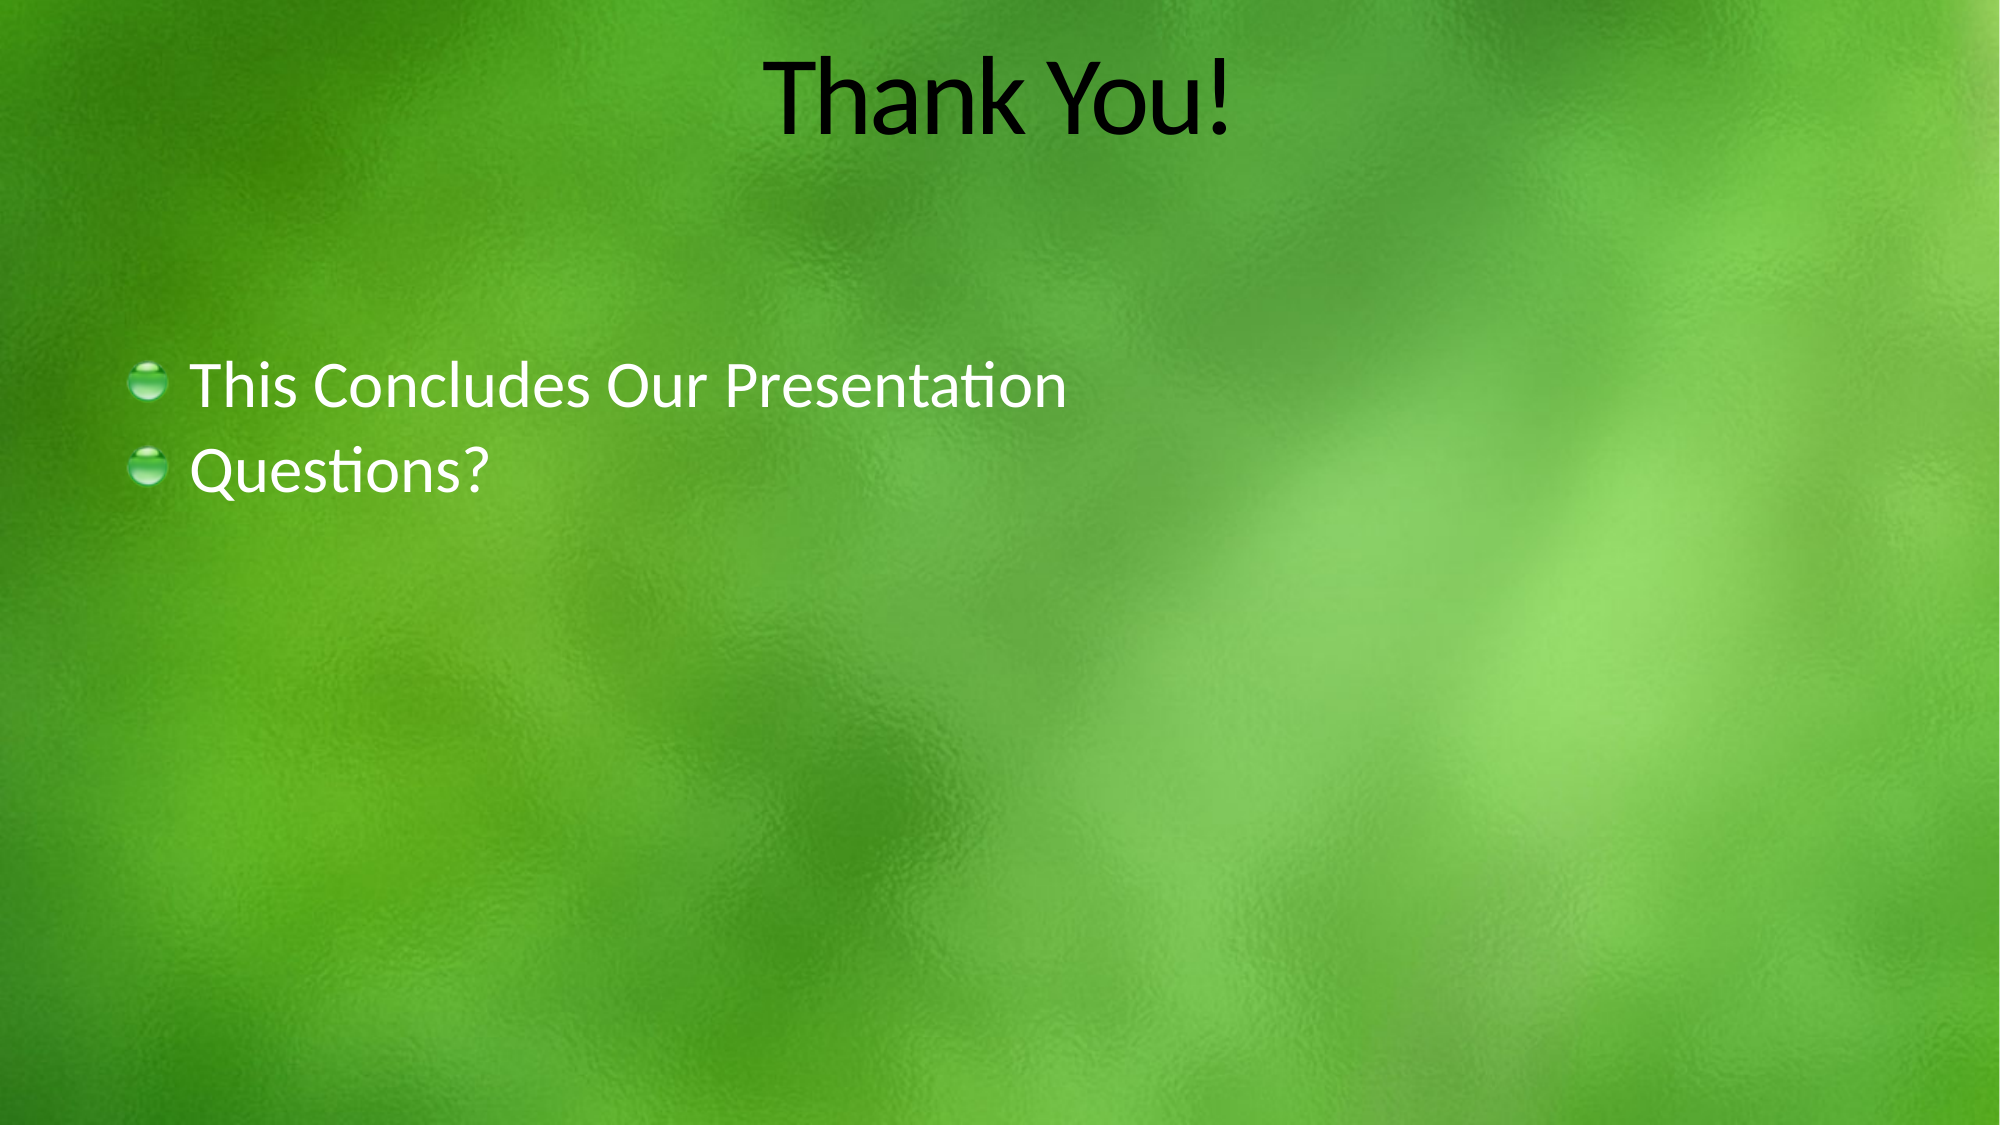

# Thank You!
This Concludes Our Presentation
Questions?